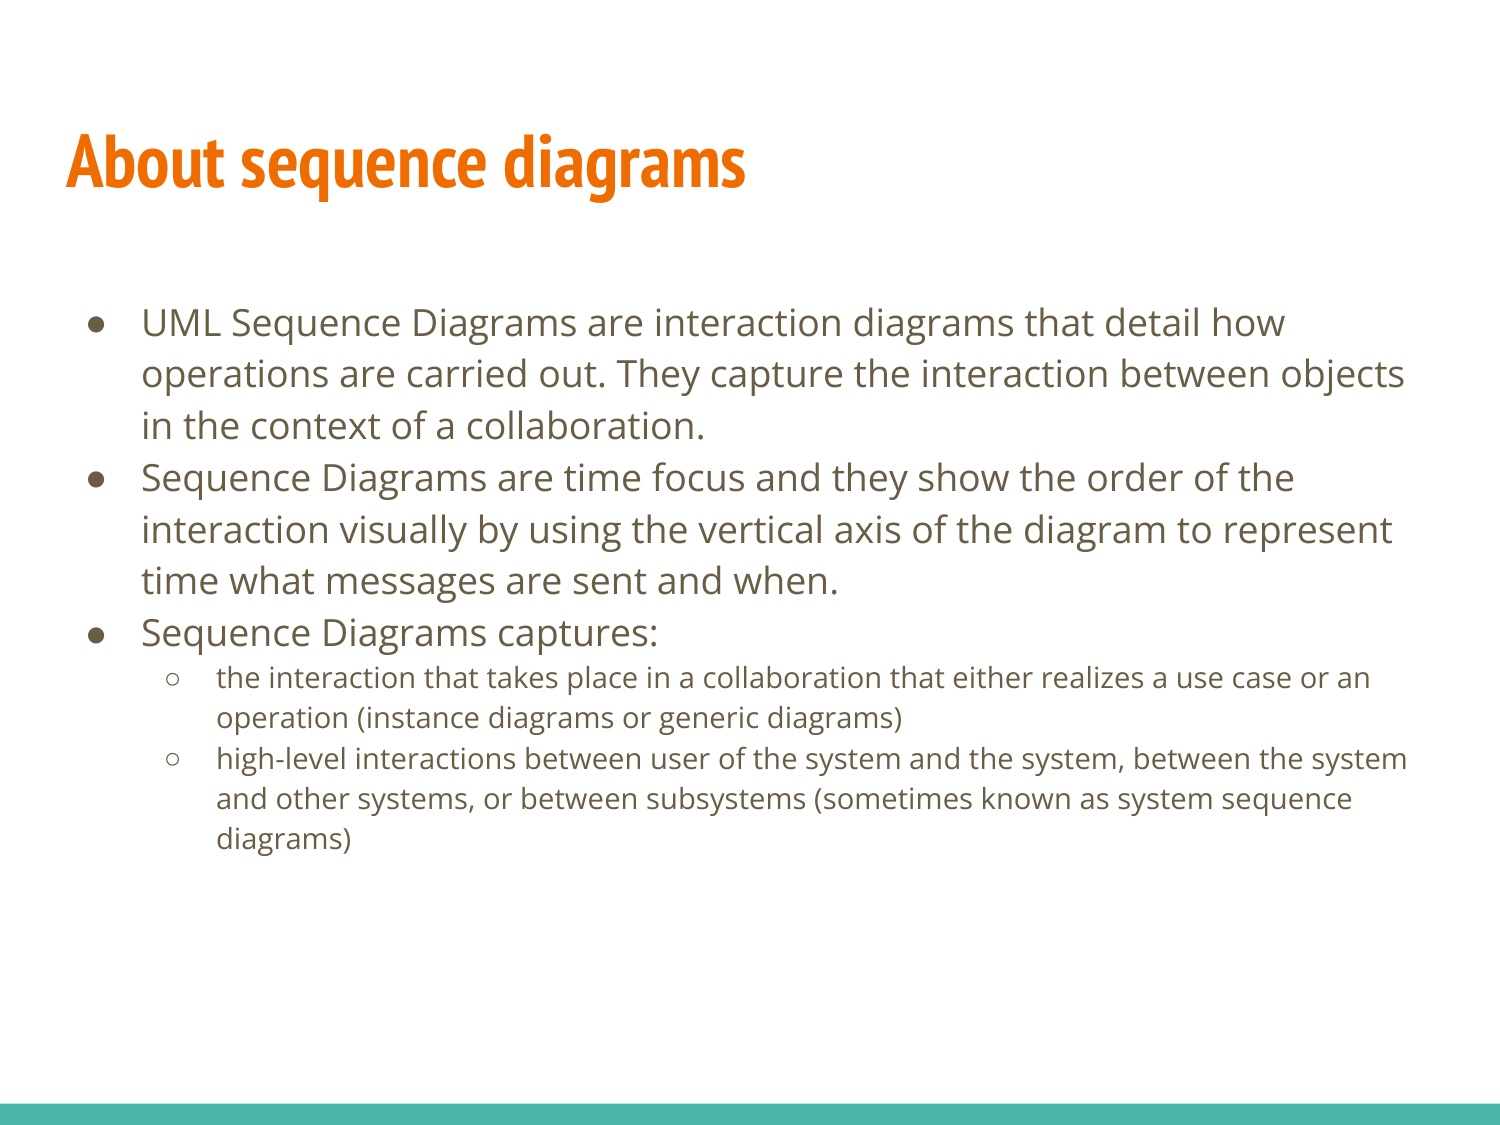

# About sequence diagrams
UML Sequence Diagrams are interaction diagrams that detail how operations are carried out. They capture the interaction between objects in the context of a collaboration.
Sequence Diagrams are time focus and they show the order of the interaction visually by using the vertical axis of the diagram to represent time what messages are sent and when.
Sequence Diagrams captures:
the interaction that takes place in a collaboration that either realizes a use case or an operation (instance diagrams or generic diagrams)
high-level interactions between user of the system and the system, between the system and other systems, or between subsystems (sometimes known as system sequence diagrams)